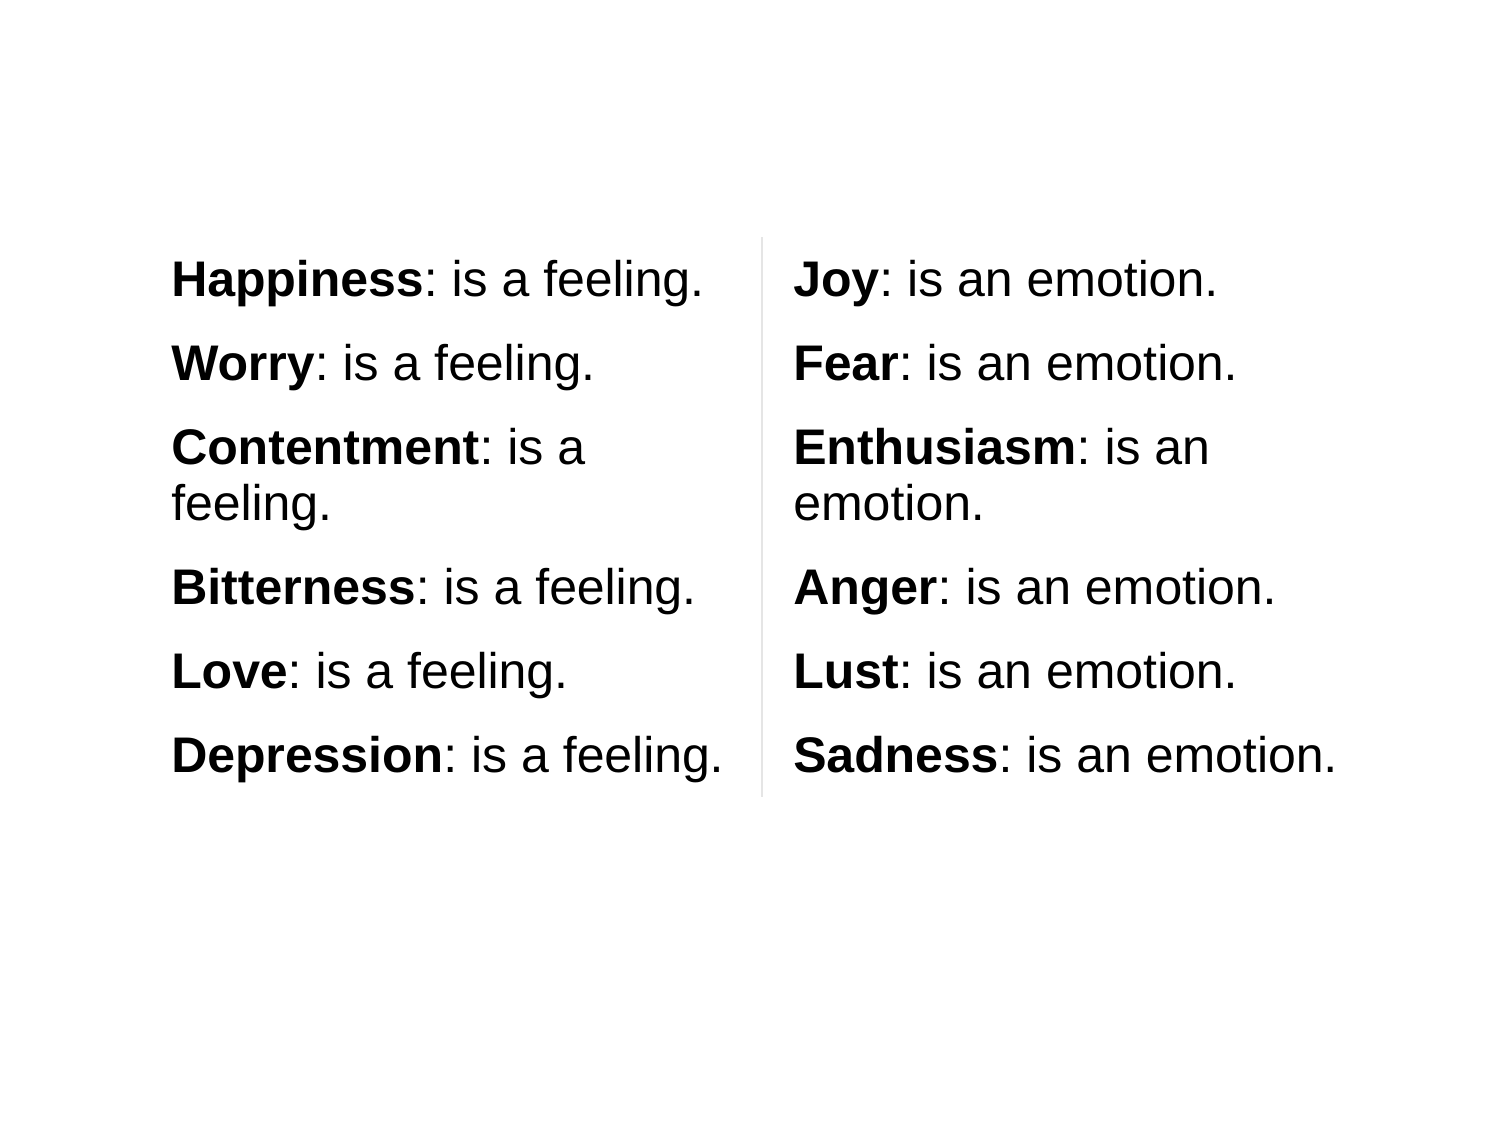

| Happiness: is a feeling. | Joy: is an emotion. |
| --- | --- |
| Worry: is a feeling. | Fear: is an emotion. |
| Contentment: is a feeling. | Enthusiasm: is an emotion. |
| Bitterness: is a feeling. | Anger: is an emotion. |
| Love: is a feeling. | Lust: is an emotion. |
| Depression: is a feeling. | Sadness: is an emotion. |